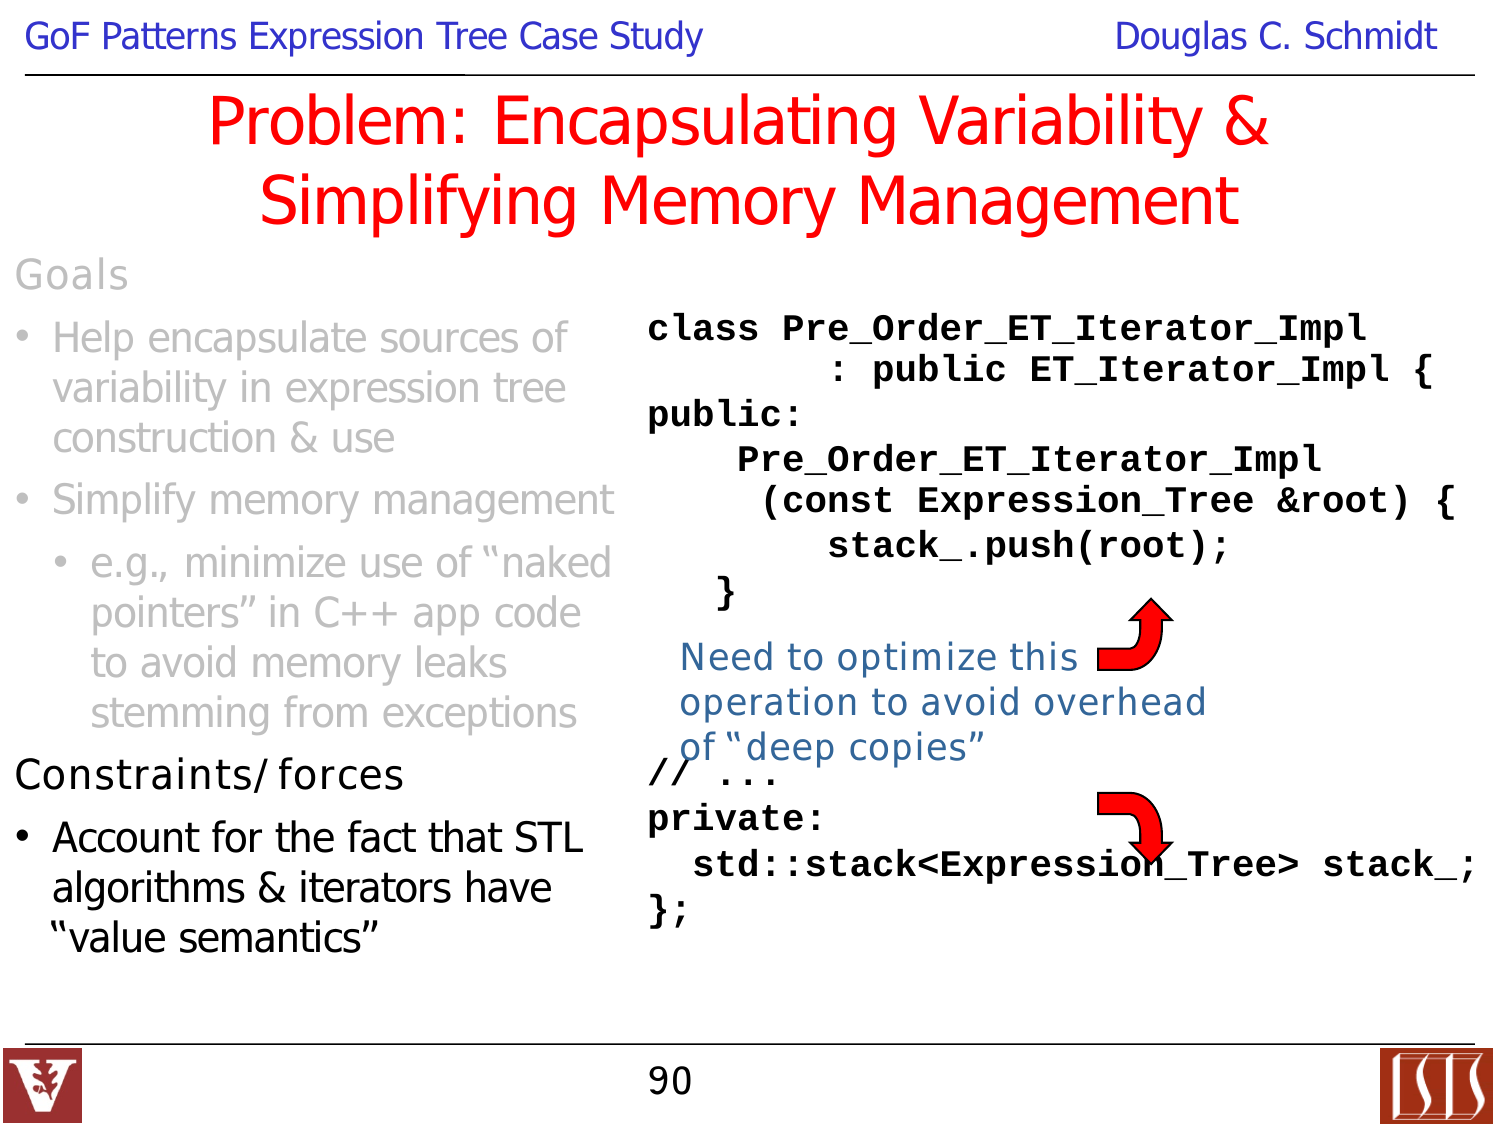

# Problem: Encapsulating Variability & Simplifying Memory Management
Goals
Help encapsulate sources of variability in expression tree construction & use
Simplify memory management
e.g., minimize use of “naked pointers” in C++ app code to avoid memory leaks stemming from exceptions
Constraints/forces
Account for the fact that STL algorithms & iterators have “value semantics”
class Pre_Order_ET_Iterator_Impl
        : public ET_Iterator_Impl {
public:
    Pre_Order_ET_Iterator_Impl
     (const Expression_Tree &root) {
        stack_.push(root);
   }

// ...
private:
  std::stack<Expression_Tree> stack_;
};

Need to optimize this operation to avoid overhead of “deep copies”